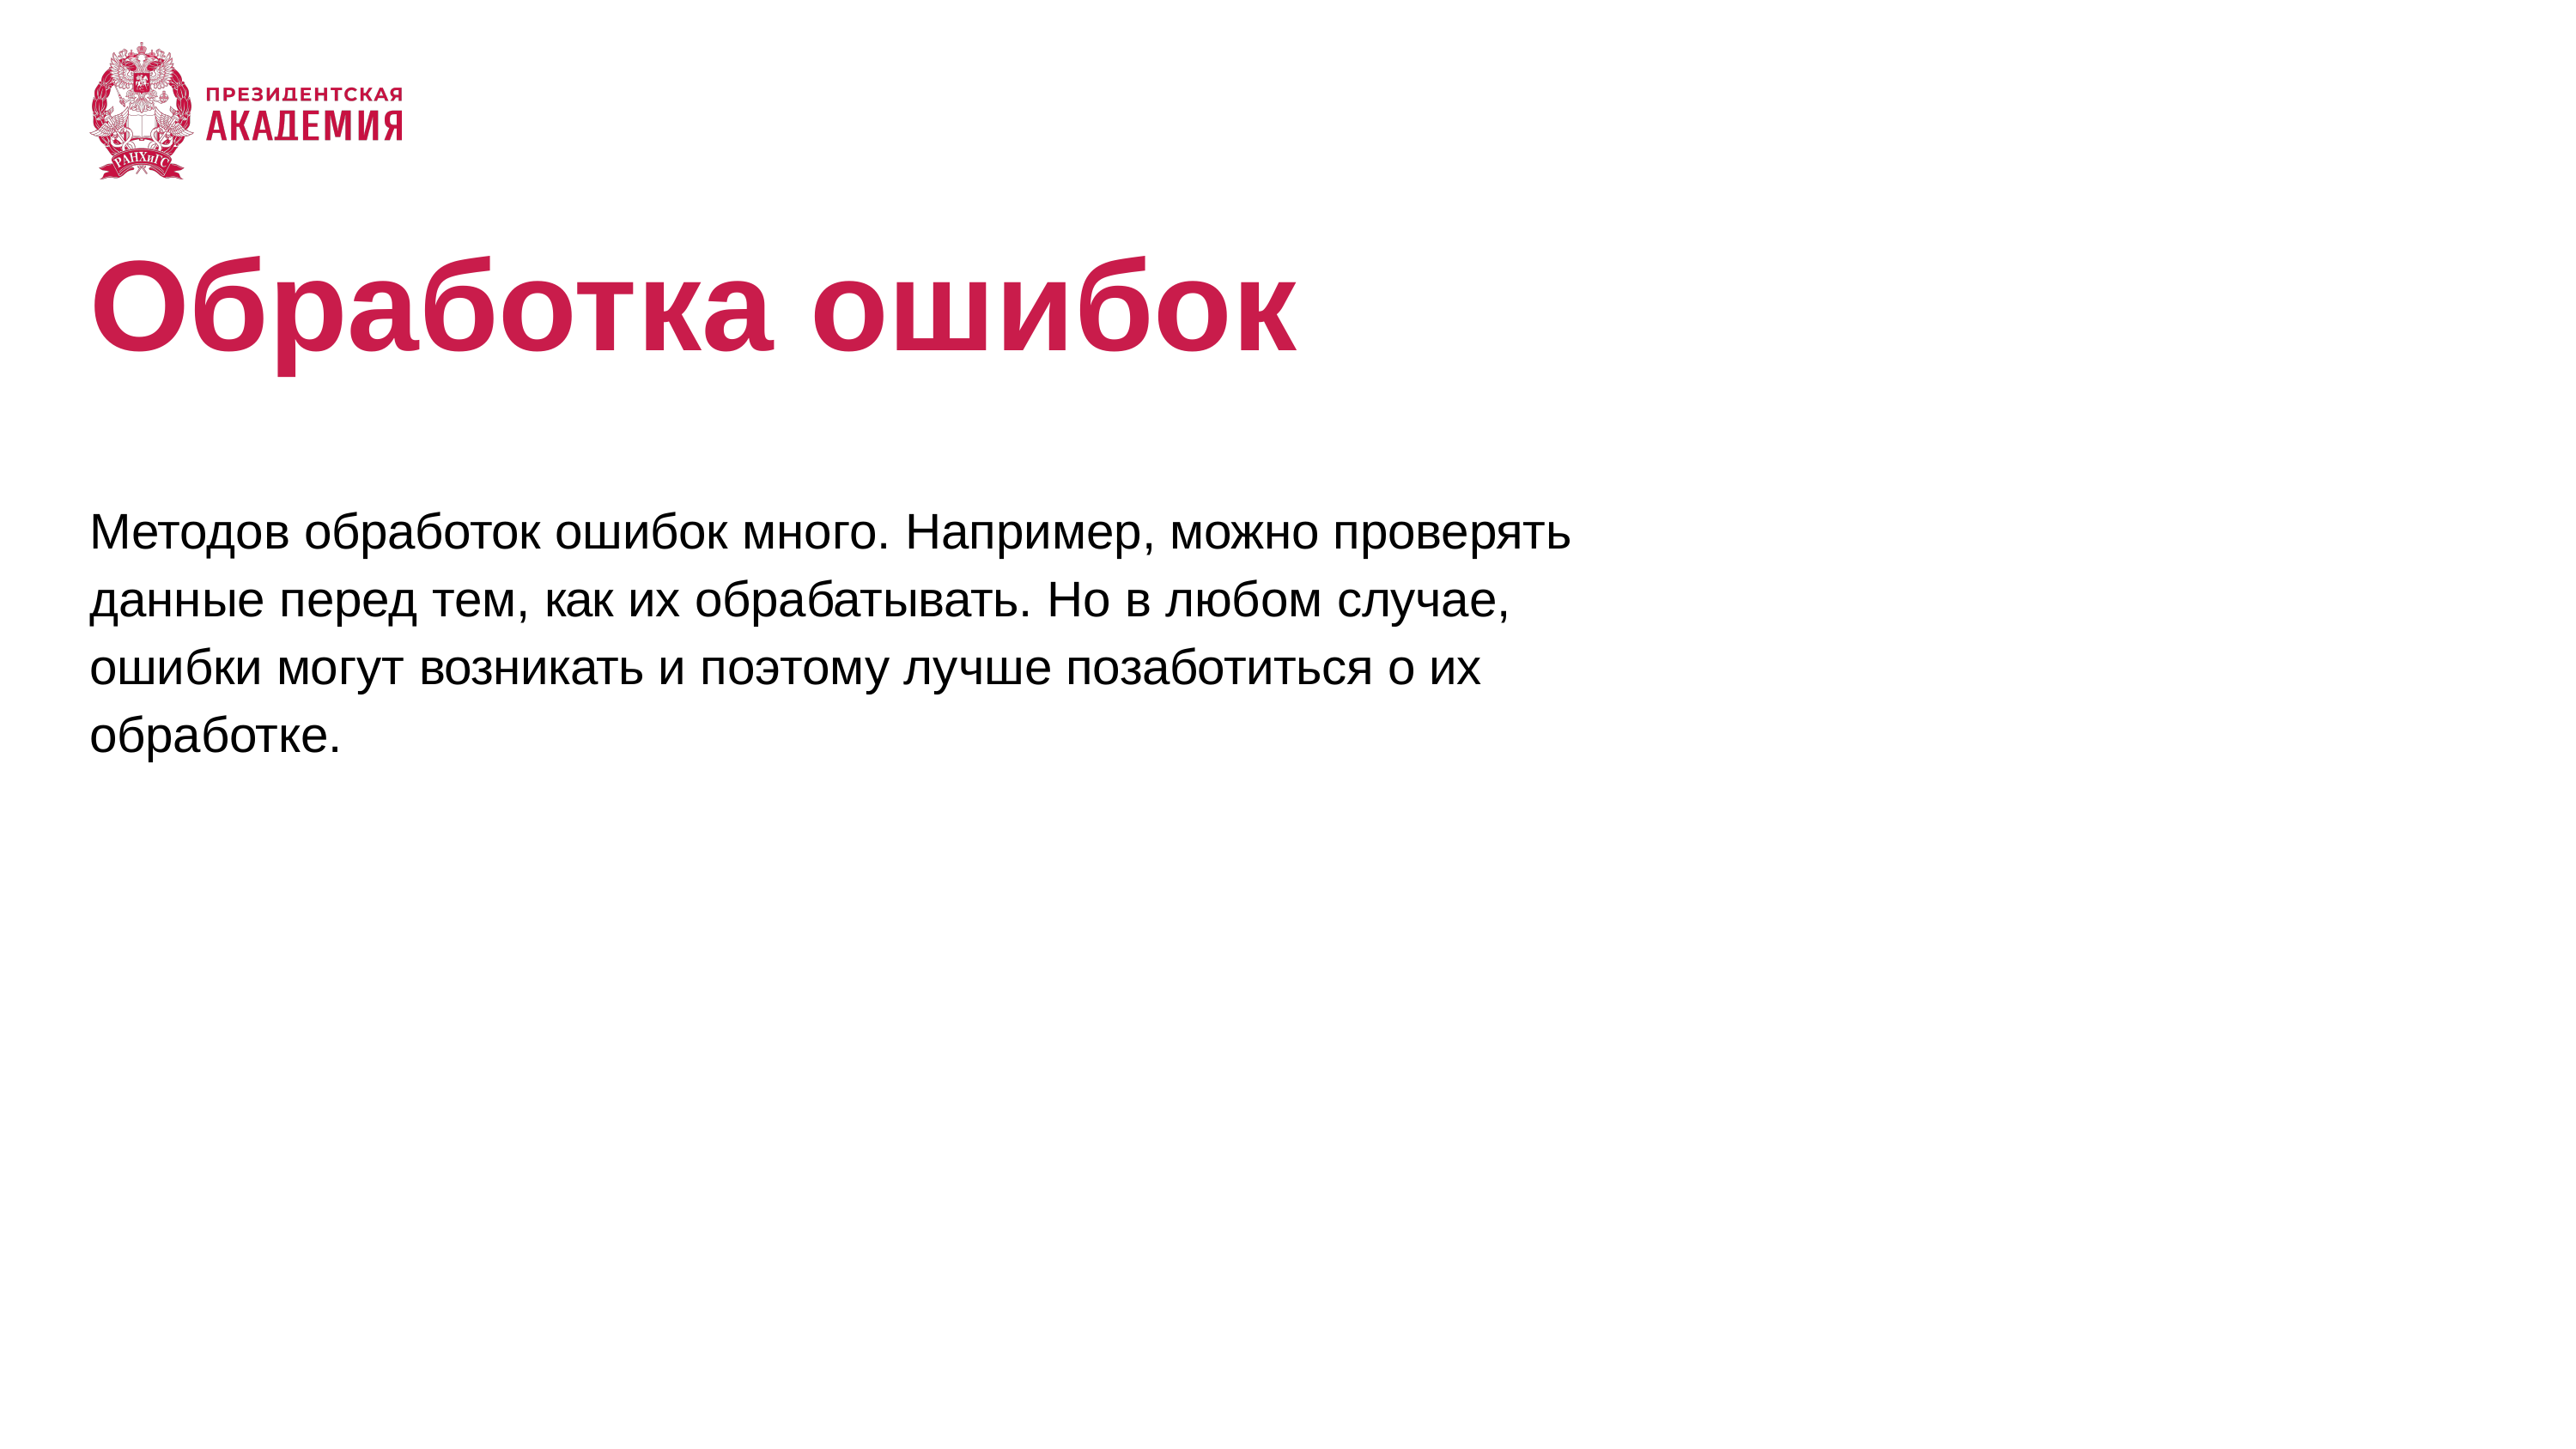

# Обработка ошибок
Методов обработок ошибок много. Например, можно проверять данные перед тем, как их обрабатывать. Но в любом случае, ошибки могут возникать и поэтому лучше позаботиться о их обработке.